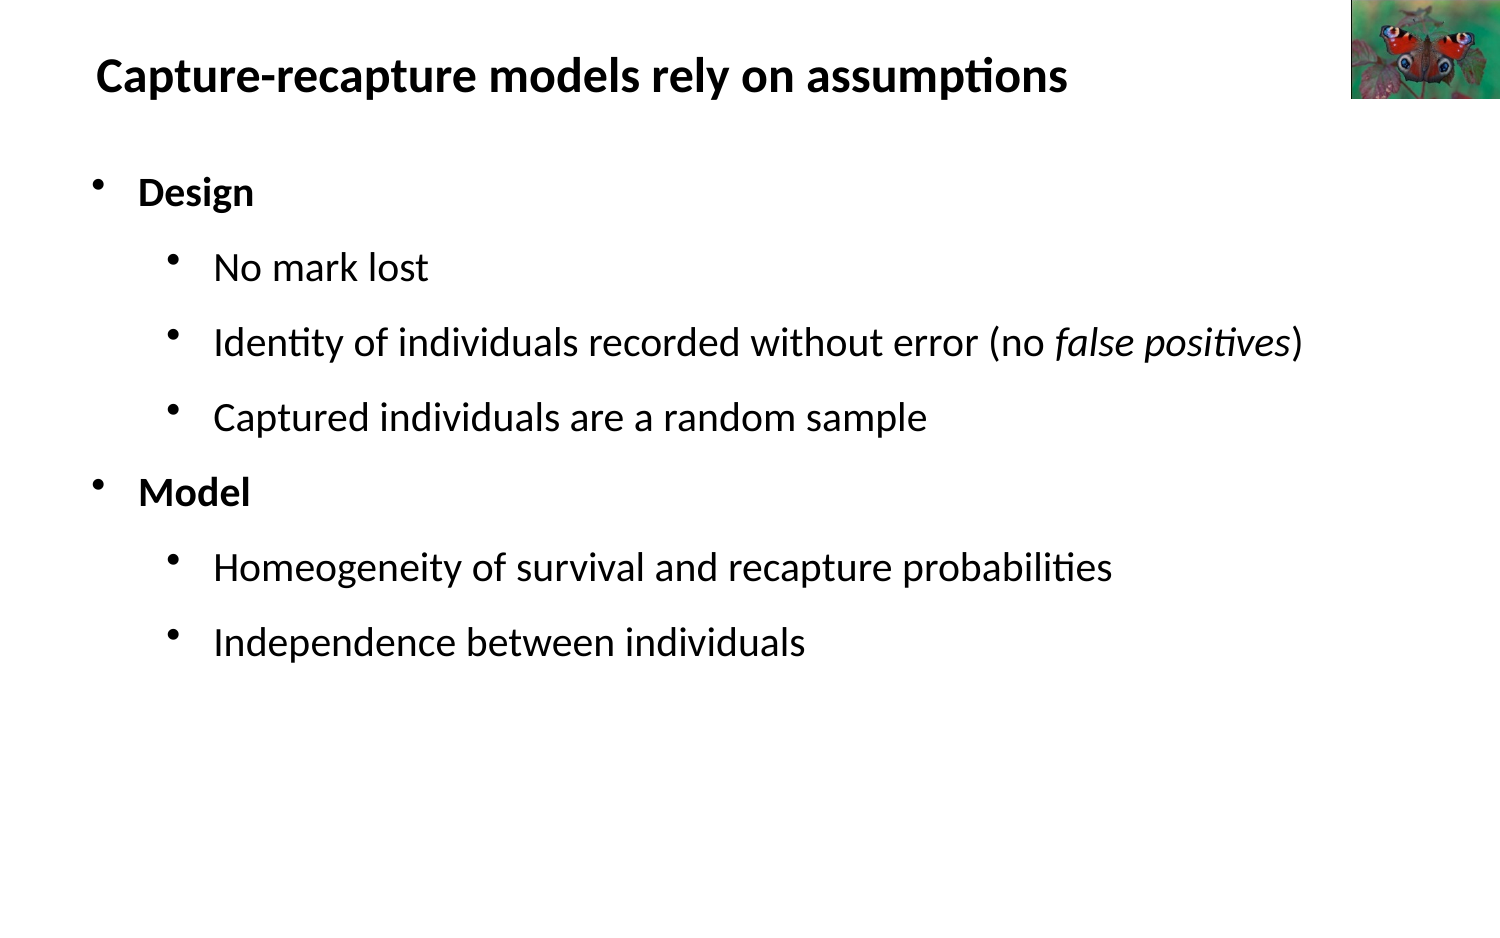

Capture-recapture models rely on assumptions
Design
No mark lost
Identity of individuals recorded without error (no false positives)
Captured individuals are a random sample
Model
Homeogeneity of survival and recapture probabilities
Independence between individuals